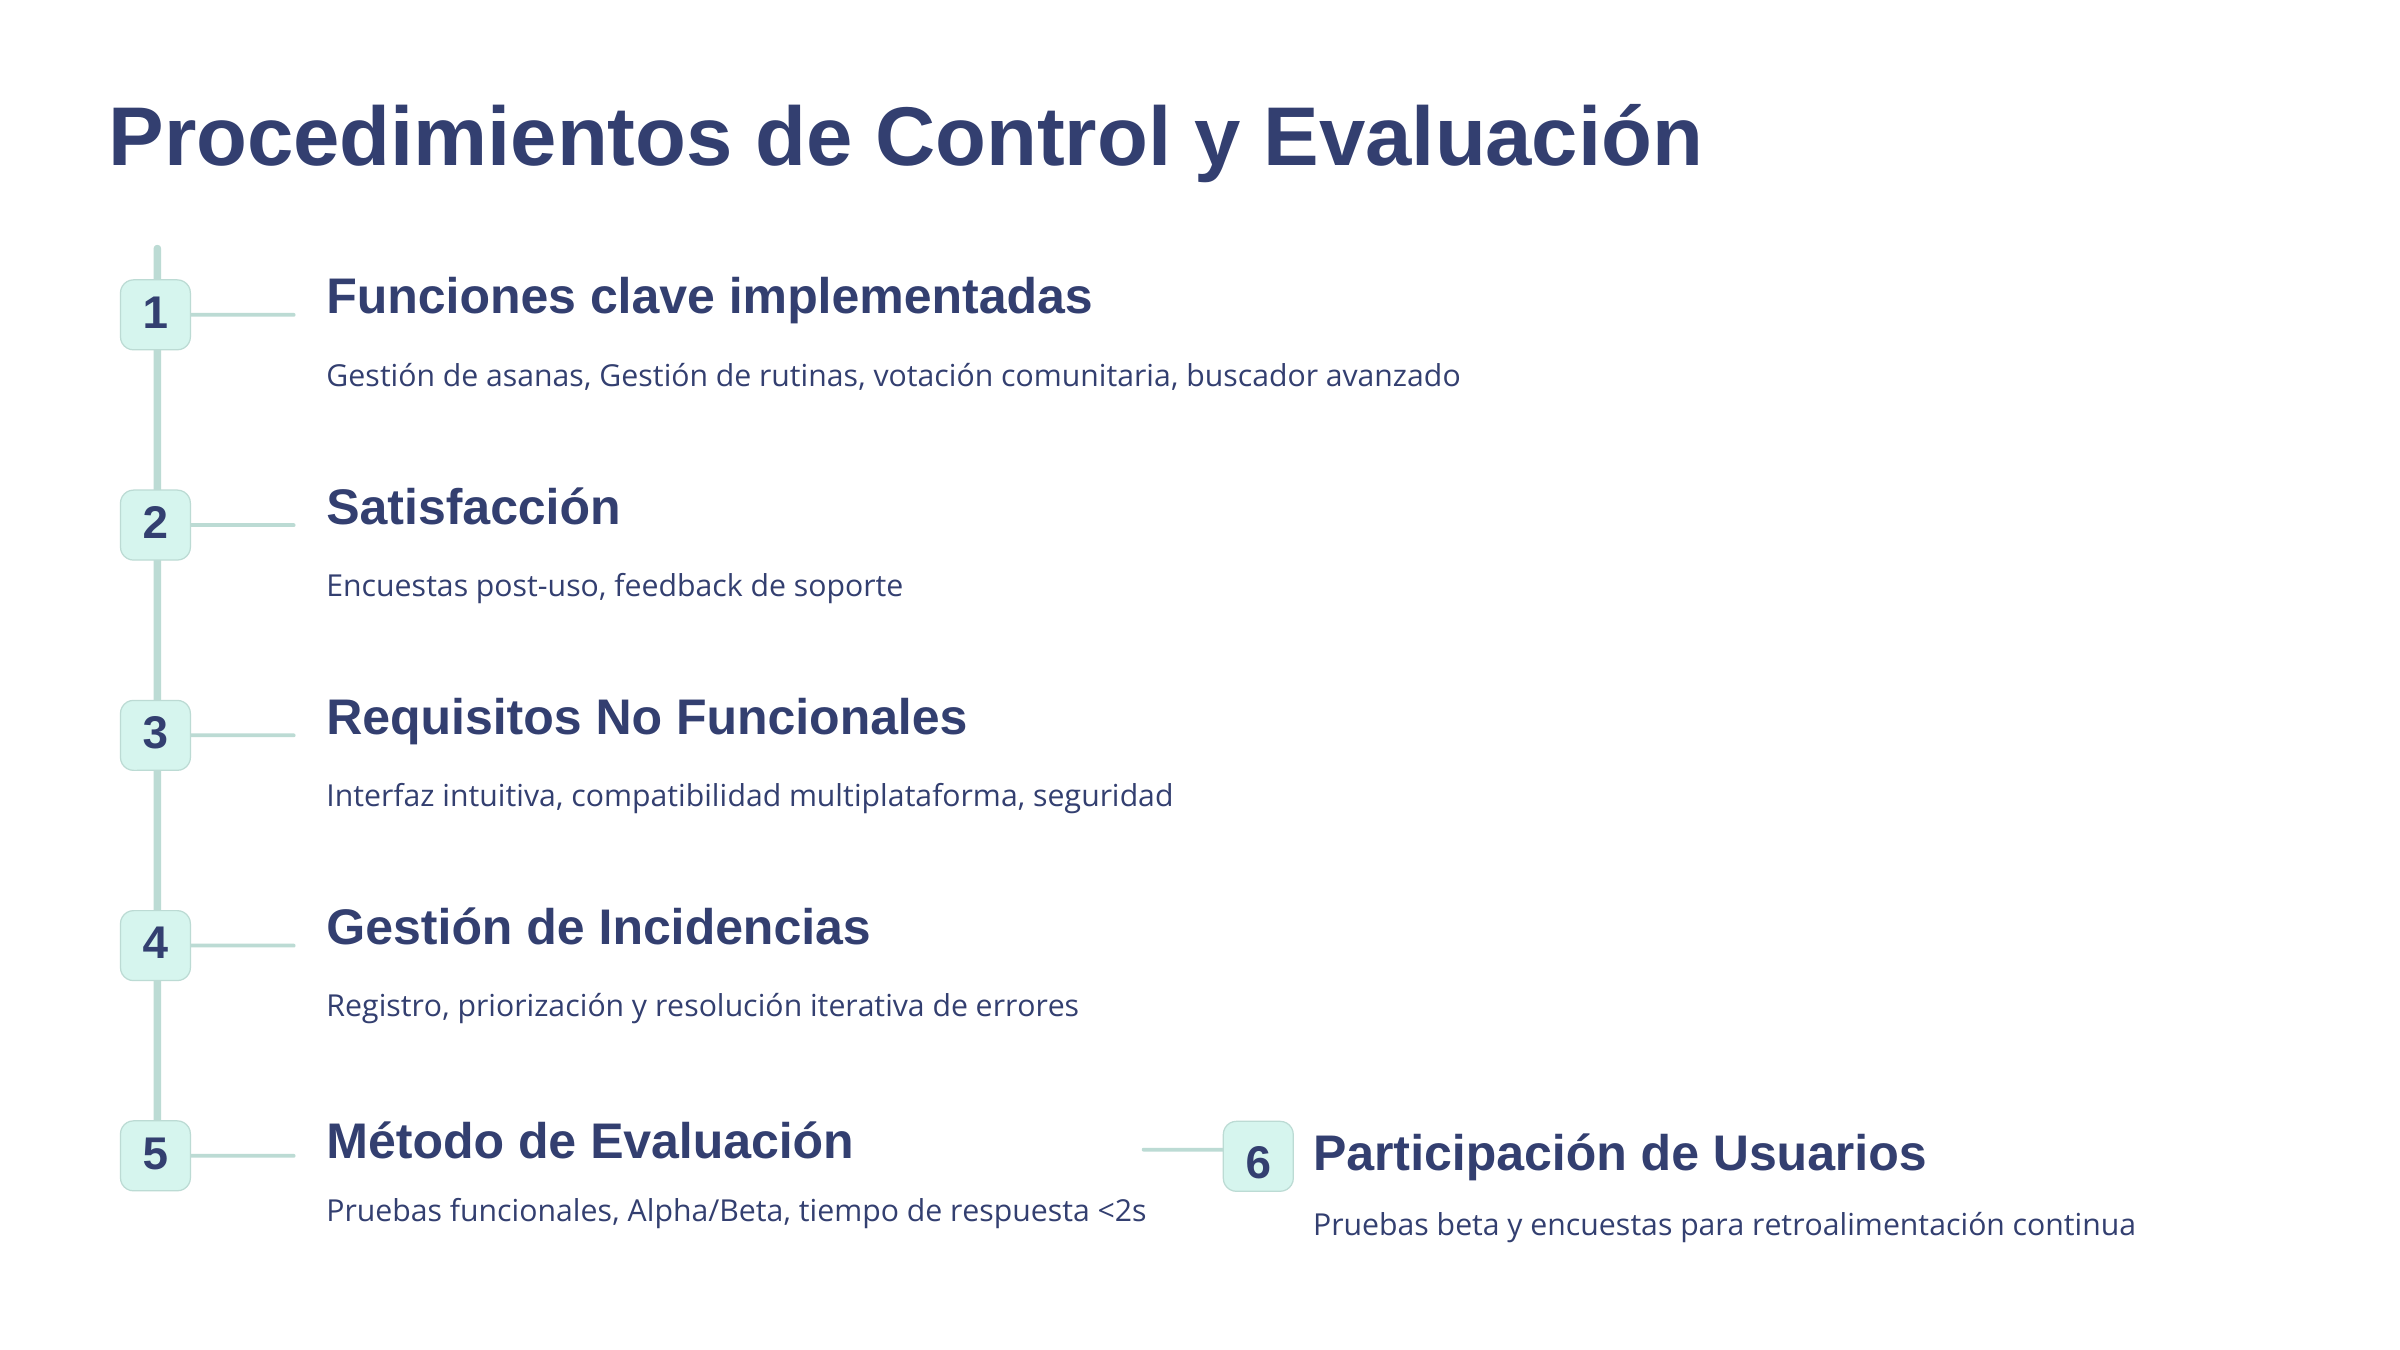

Procedimientos de Control y Evaluación

Funciones clave implementadas

1

Gestión de asanas, Gestión de rutinas, votación comunitaria, buscador avanzado
Satisfacción

2

Encuestas post-uso, feedback de soporte
Requisitos No Funcionales

3

Interfaz intuitiva, compatibilidad multiplataforma, seguridad
Gestión de Incidencias

4

Registro, priorización y resolución iterativa de errores

Método de Evaluación

Participación de Usuarios
5
6

Pruebas funcionales, Alpha/Beta, tiempo de respuesta <2s
Pruebas beta y encuestas para retroalimentación continua